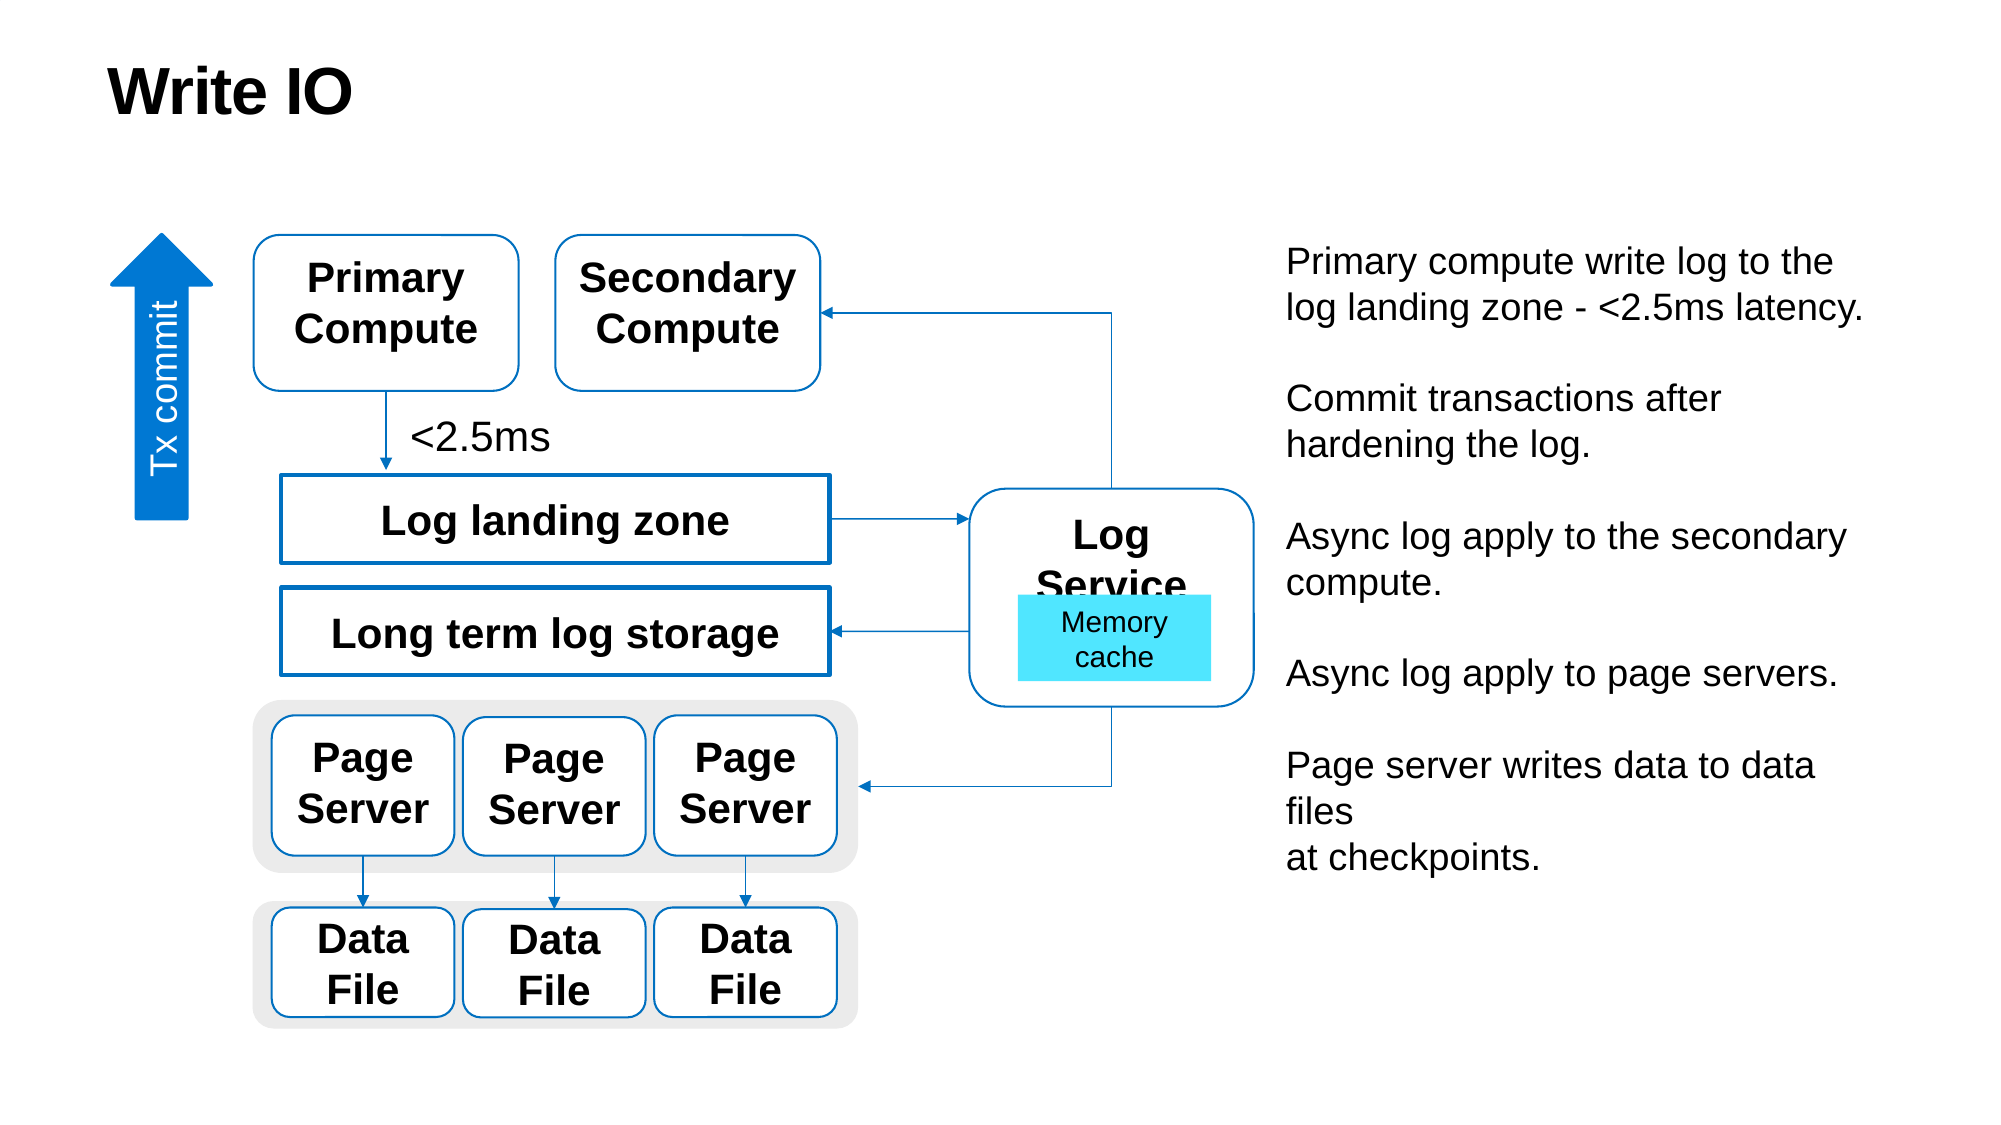

# Write IO
Primary compute write log to the
log landing zone - <2.5ms latency.

Commit transactions after
hardening the log.

Async log apply to the secondary compute.

Async log apply to page servers.

Page server writes data to data files
at checkpoints.
Tx commit
Primary
Compute
Secondary
Compute
<2.5ms
Log landing zone
Log Service
Long term log storage
Memory cache

Page Server
Page Server
Page Server

Data File
Data File
Data File